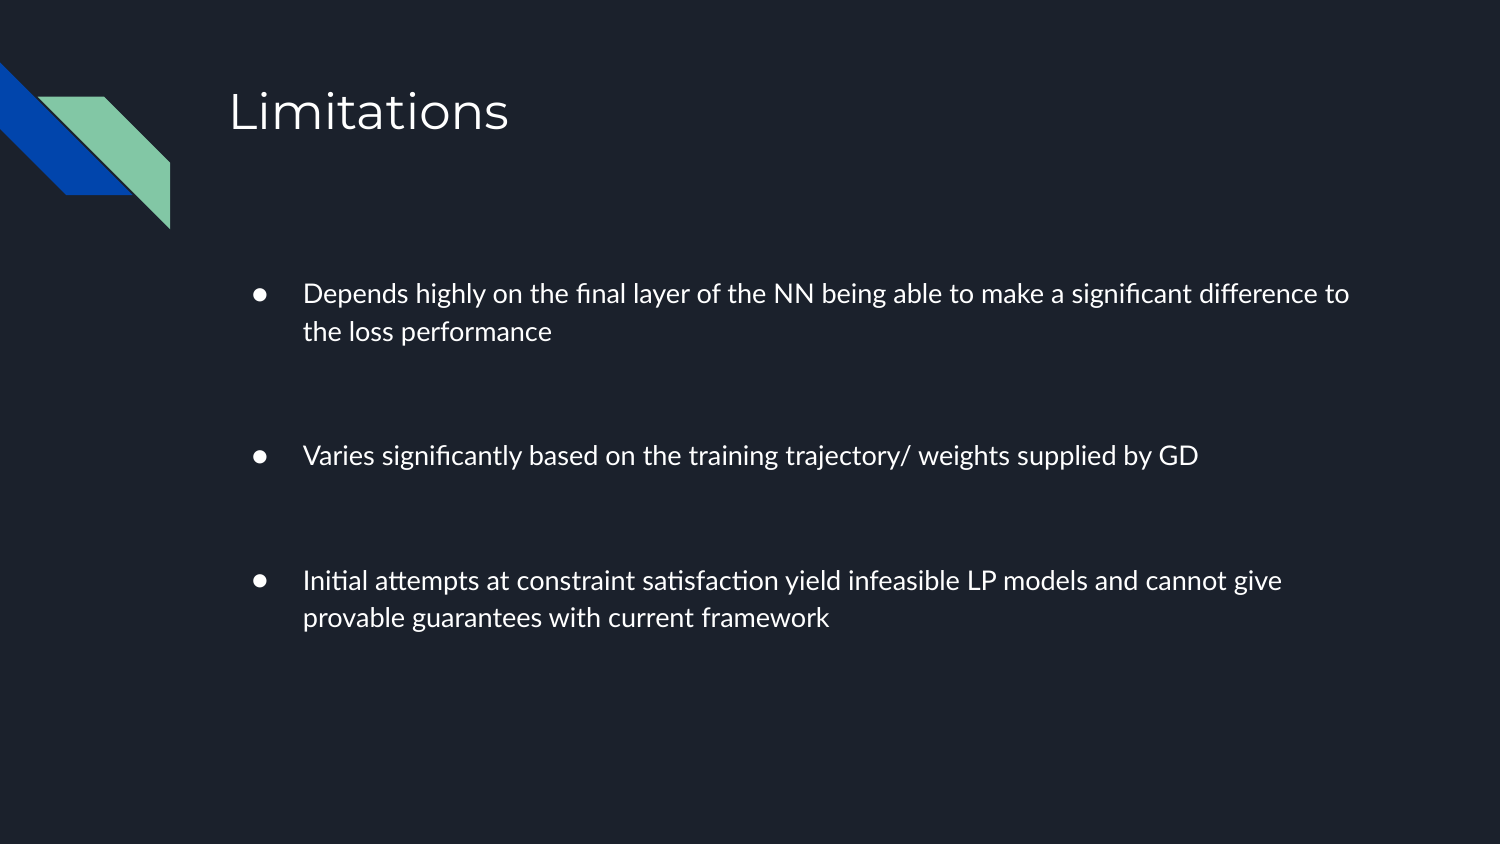

# Limitations
Depends highly on the final layer of the NN being able to make a significant difference to the loss performance

Varies significantly based on the training trajectory/ weights supplied by GD

Initial attempts at constraint satisfaction yield infeasible LP models and cannot give provable guarantees with current framework